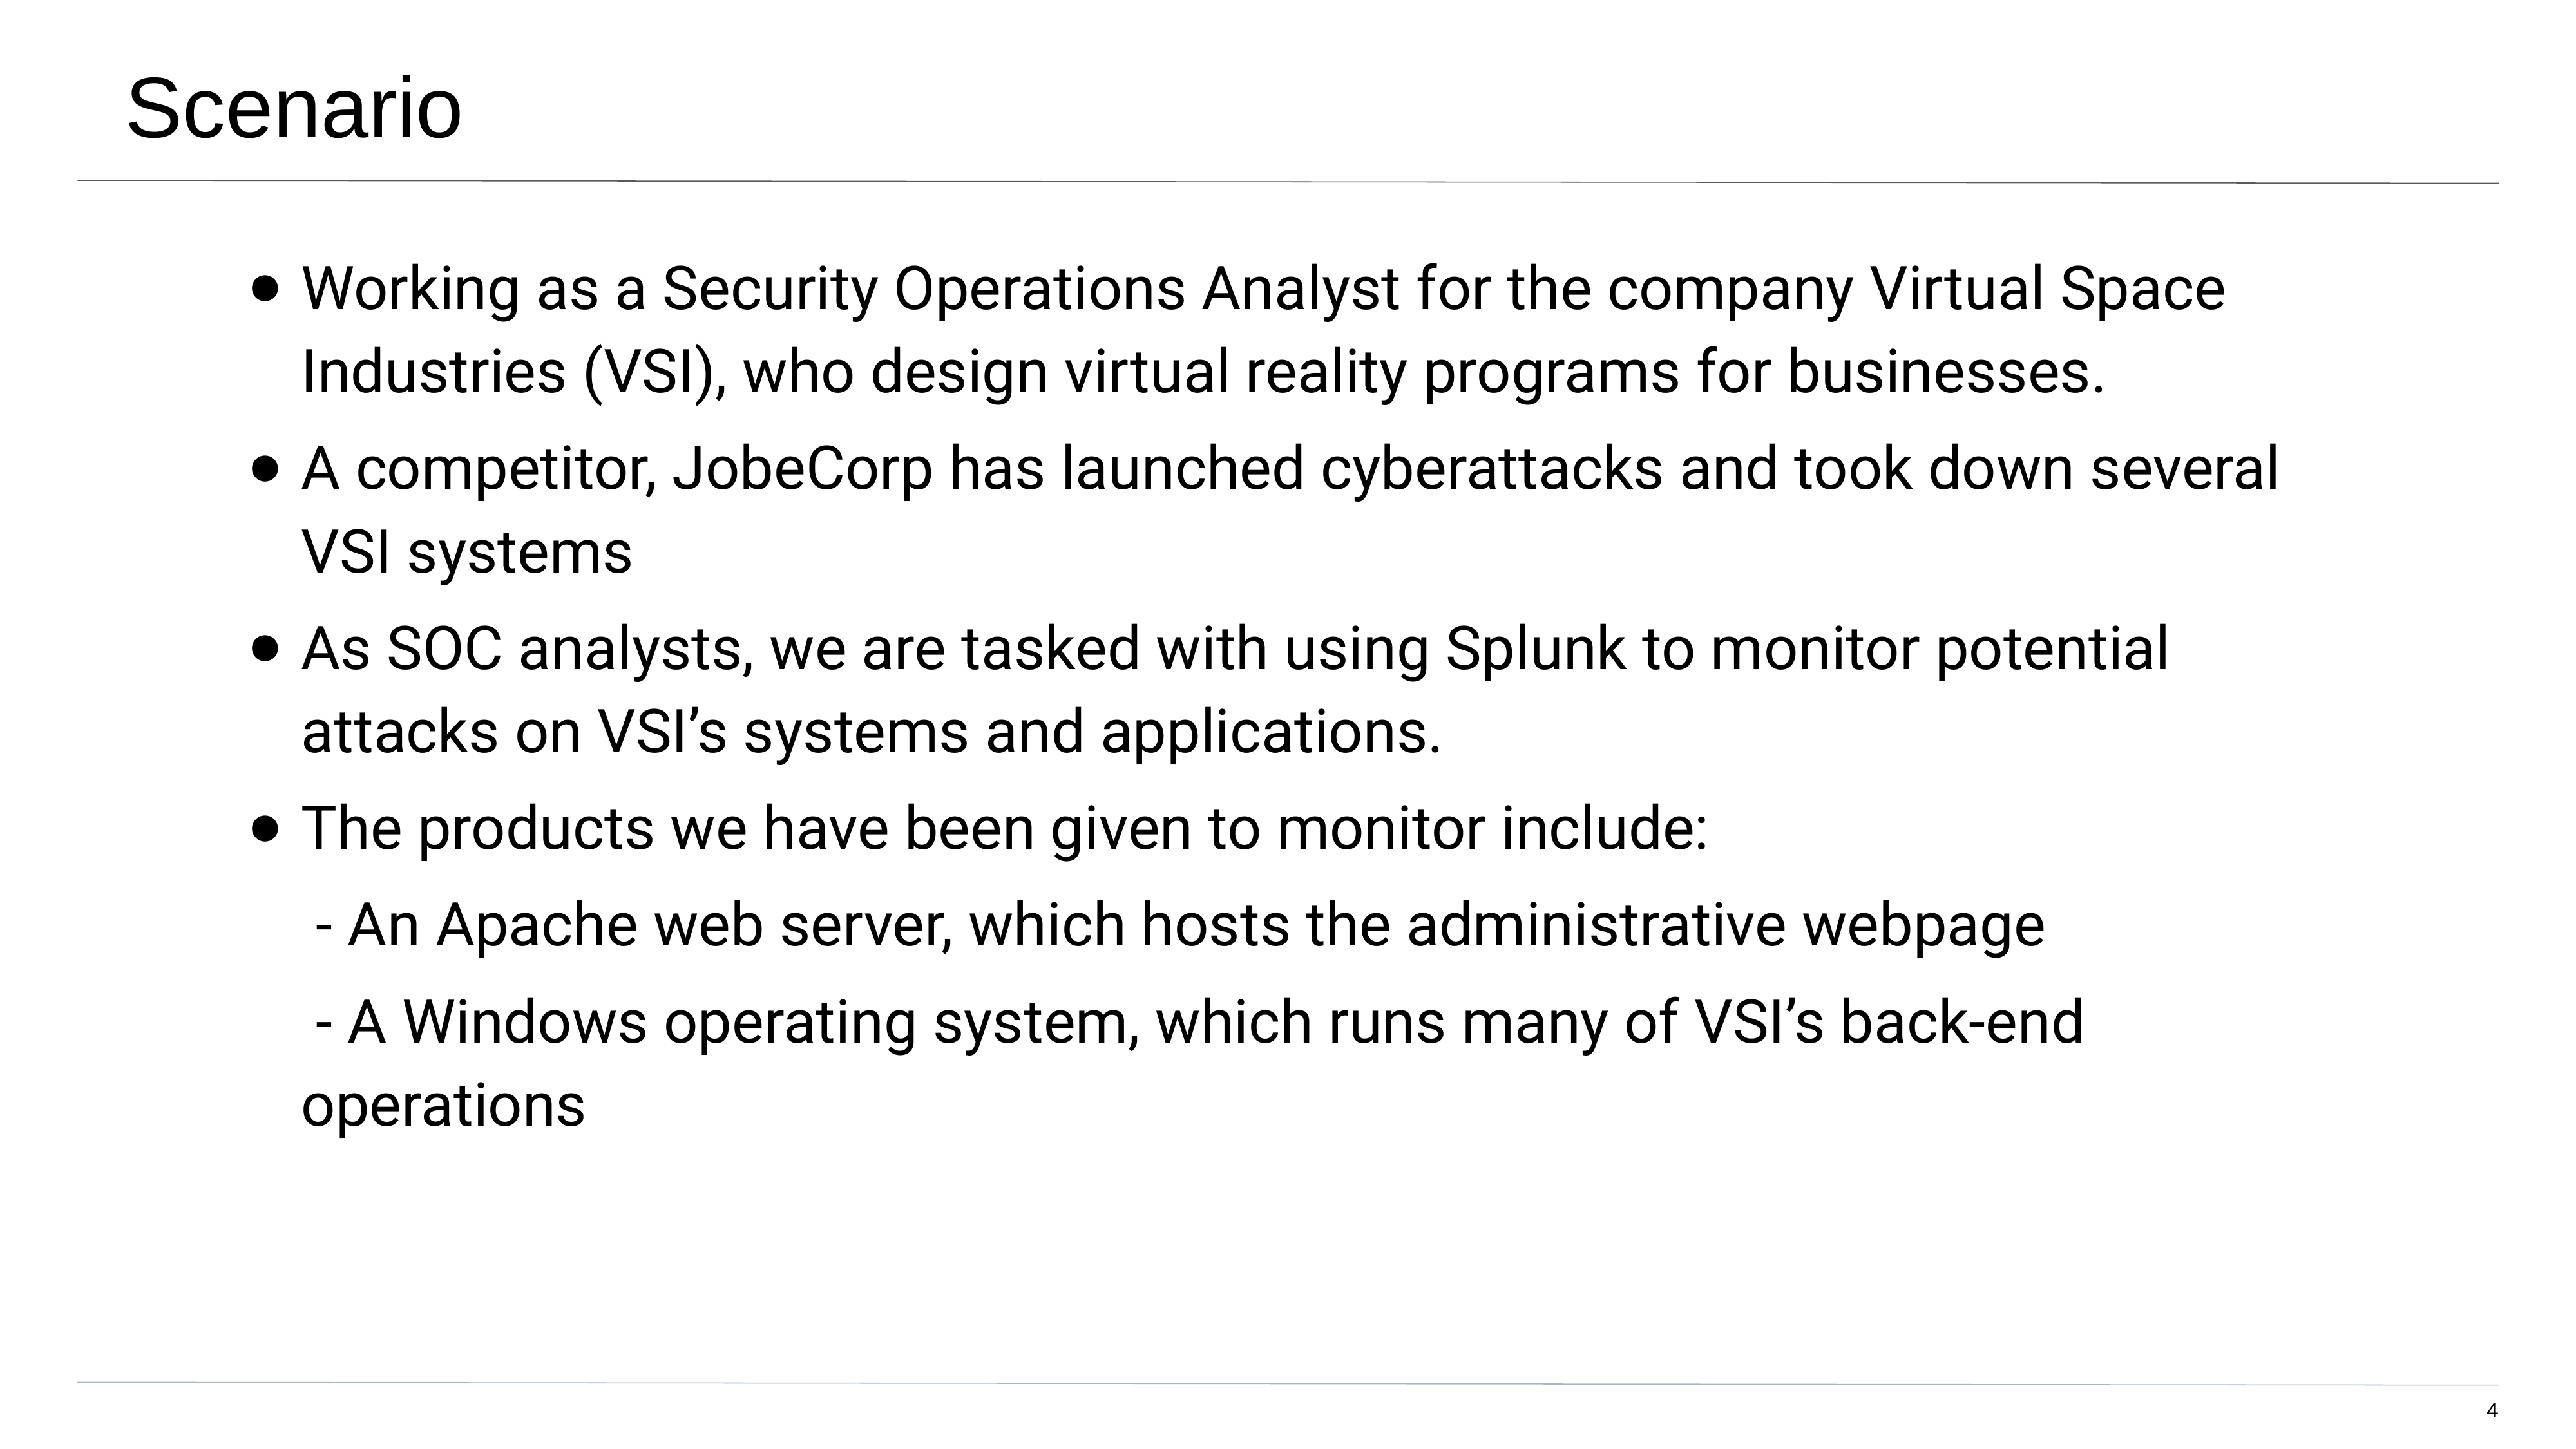

# Scenario
Working as a Security Operations Analyst for the company Virtual Space Industries (VSI), who design virtual reality programs for businesses.
A competitor, JobeCorp has launched cyberattacks and took down several VSI systems
As SOC analysts, we are tasked with using Splunk to monitor potential attacks on VSI’s systems and applications.
The products we have been given to monitor include:
 - An Apache web server, which hosts the administrative webpage
 - A Windows operating system, which runs many of VSI’s back-end operations

4